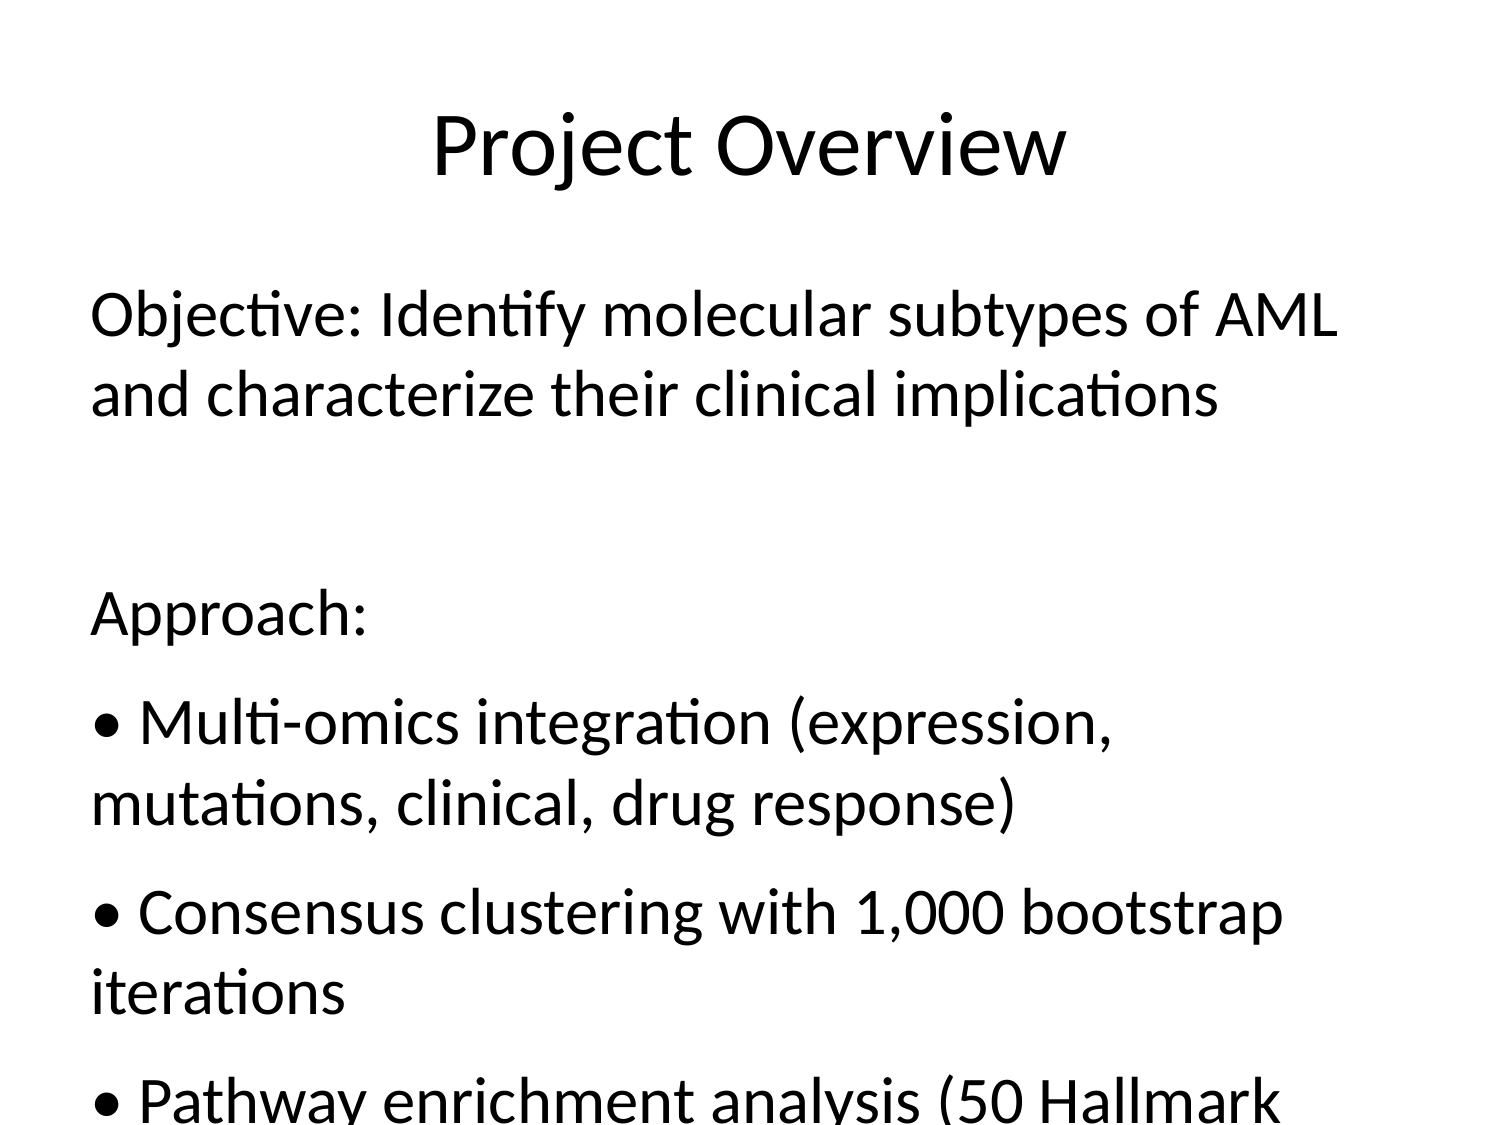

# Project Overview
Objective: Identify molecular subtypes of AML and characterize their clinical implications

Approach:
• Multi-omics integration (expression, mutations, clinical, drug response)
• Consensus clustering with 1,000 bootstrap iterations
• Pathway enrichment analysis (50 Hallmark pathways)
• Survival analysis and drug response integration

Sample size: 478 patients with complete multi-omics profiles